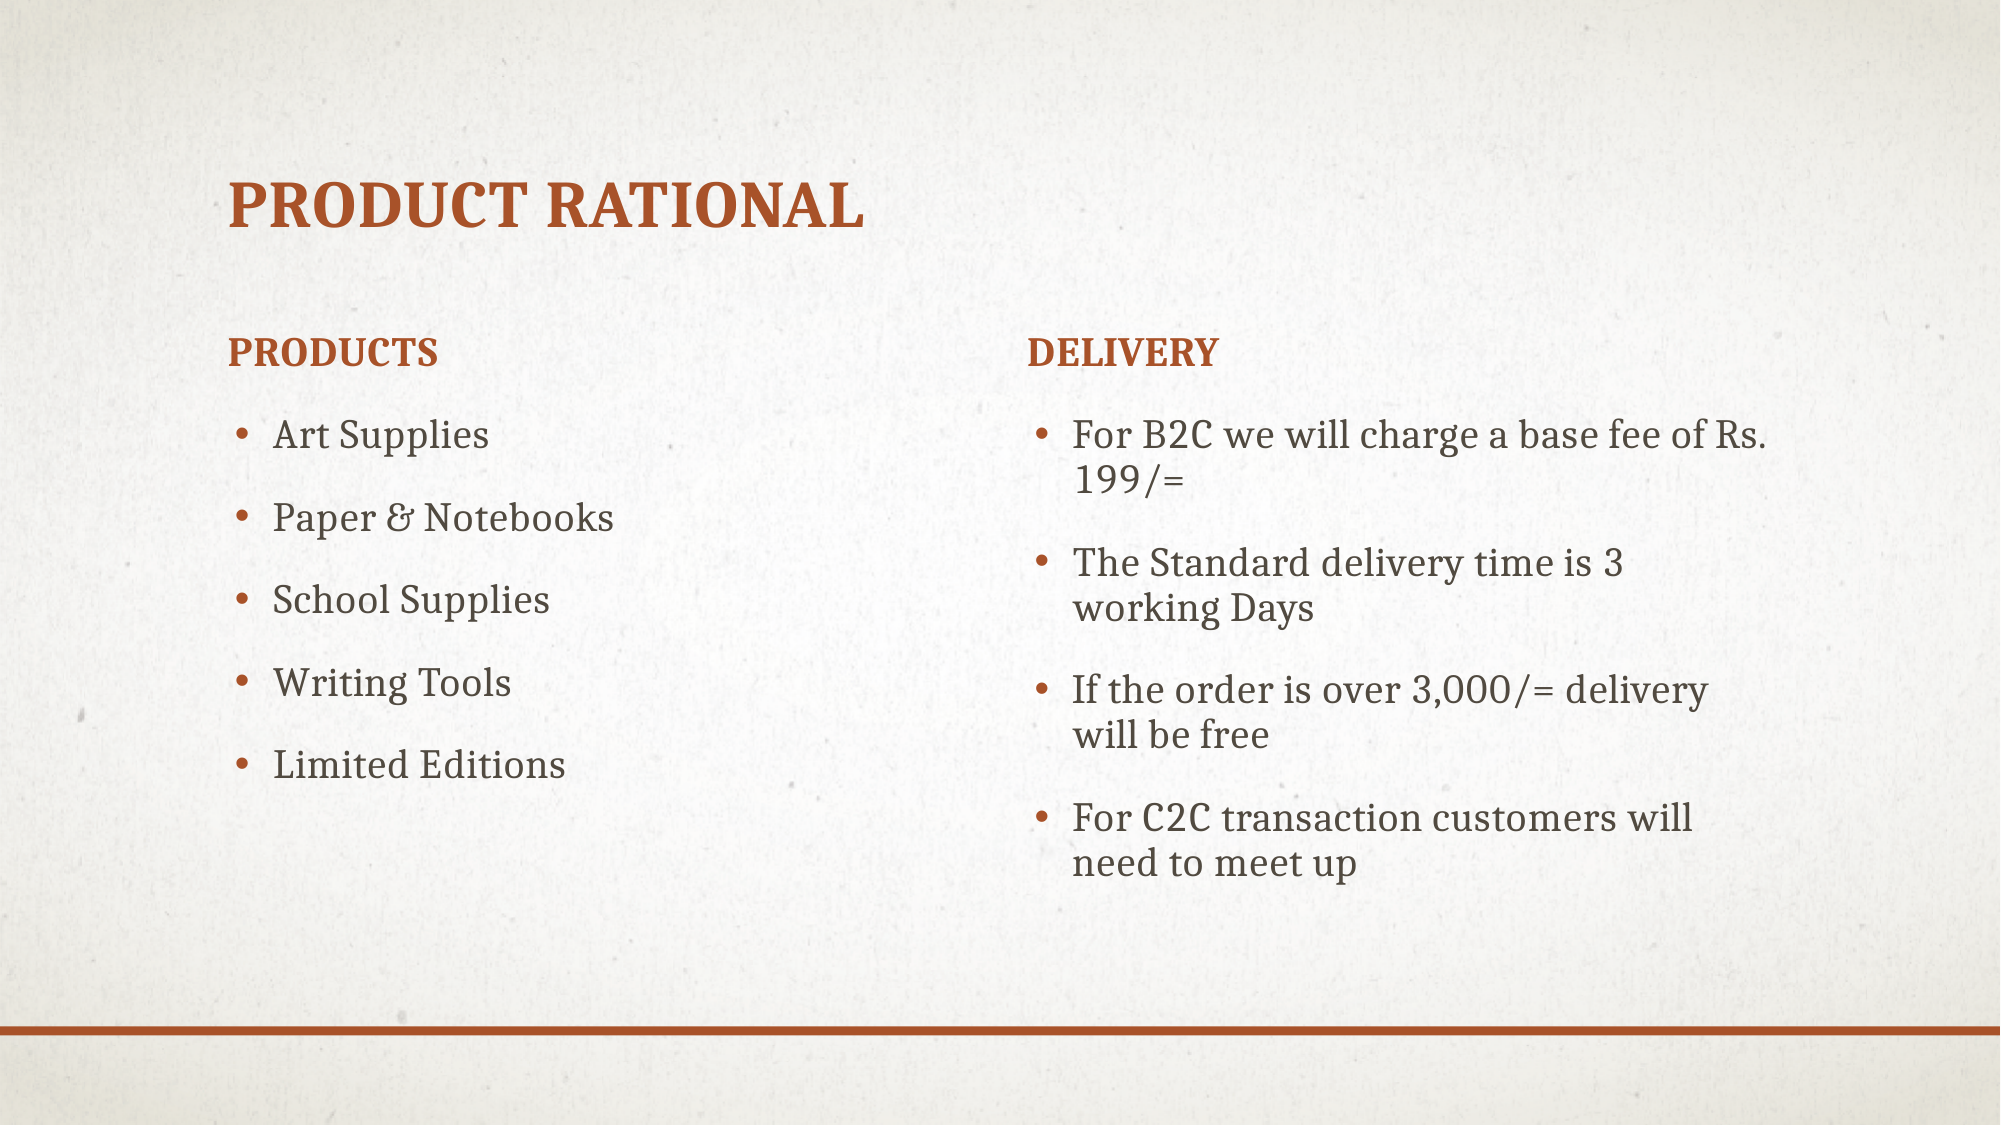

# Product Rational
Products
Delivery
Art Supplies
Paper & Notebooks
School Supplies
Writing Tools
Limited Editions

For B2C we will charge a base fee of Rs. 199/=
The Standard delivery time is 3 working Days
If the order is over 3,000/= delivery will be free
For C2C transaction customers will need to meet up